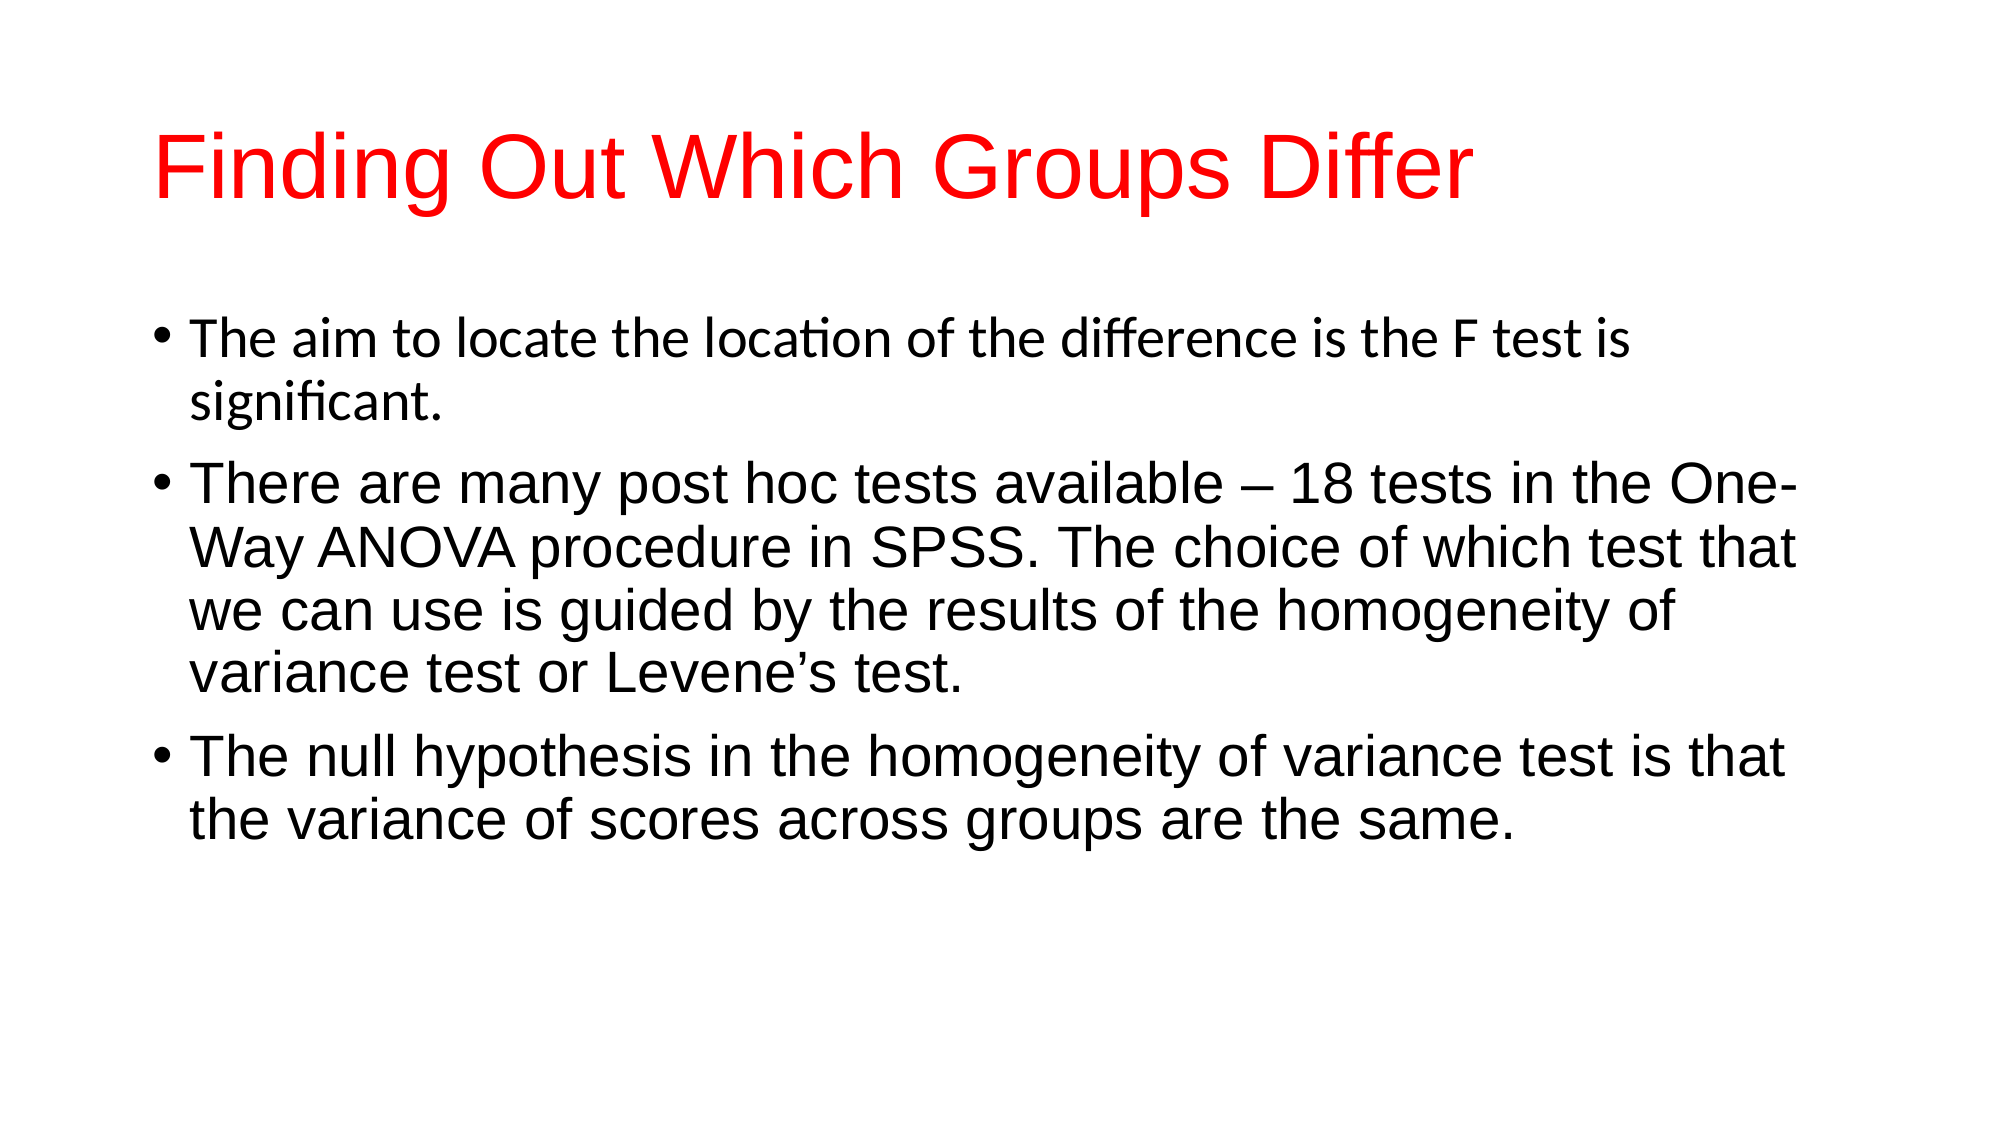

# Finding Out Which Groups Differ
The aim to locate the location of the difference is the F test is significant.
There are many post hoc tests available – 18 tests in the One-Way ANOVA procedure in SPSS. The choice of which test that we can use is guided by the results of the homogeneity of variance test or Levene’s test.
The null hypothesis in the homogeneity of variance test is that the variance of scores across groups are the same.